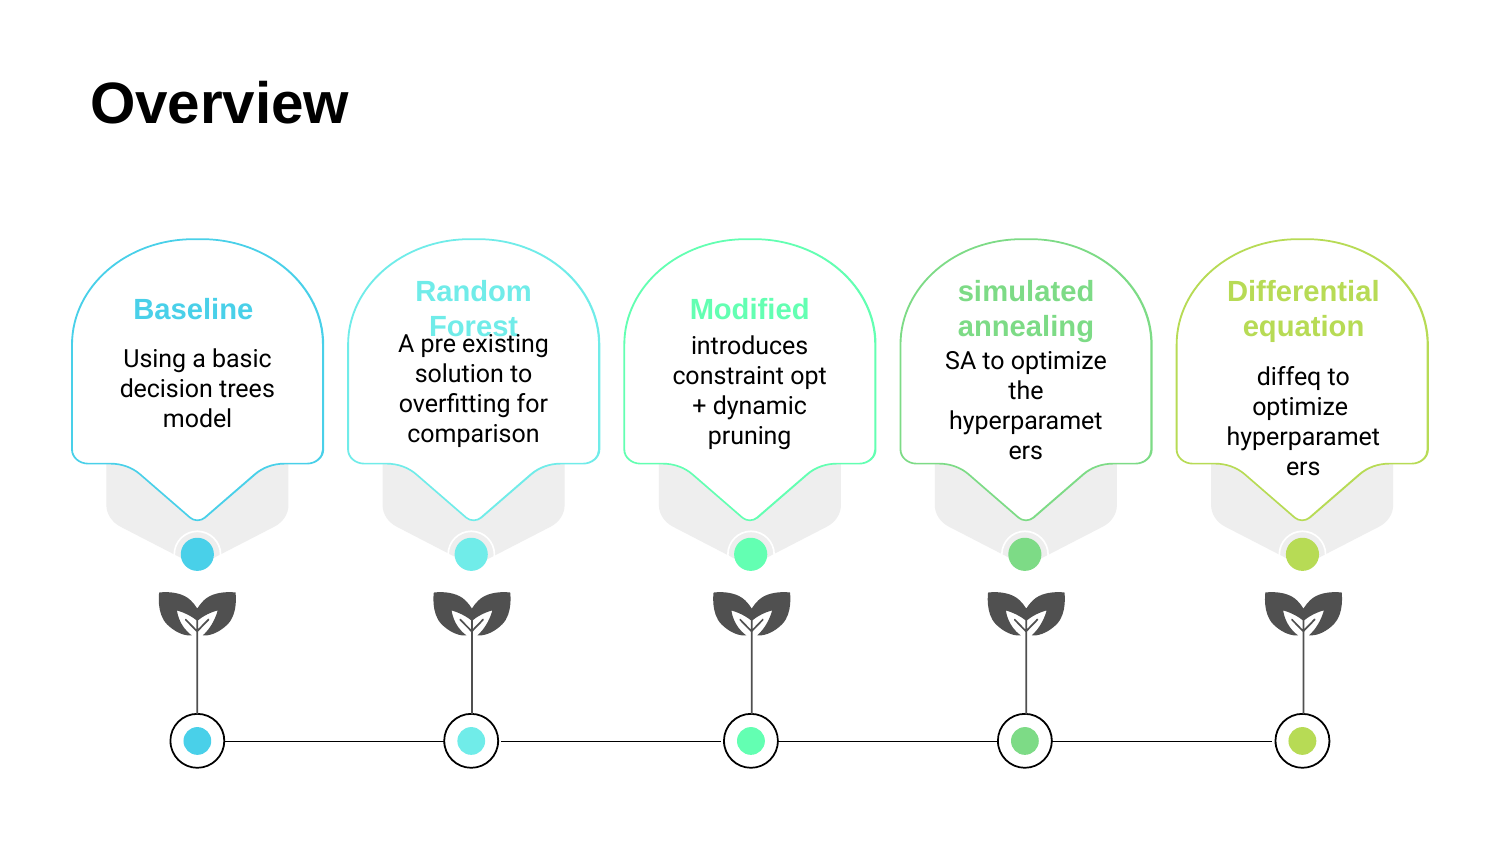

# Overview

Baseline
Using a basic decision trees model

Random Forest
A pre existing solution to overfitting for comparison

Modified
introduces constraint opt + dynamic pruning

simulated annealing
SA to optimize the hyperparameters

Differential equation
diffeq to optimize  hyperparameters